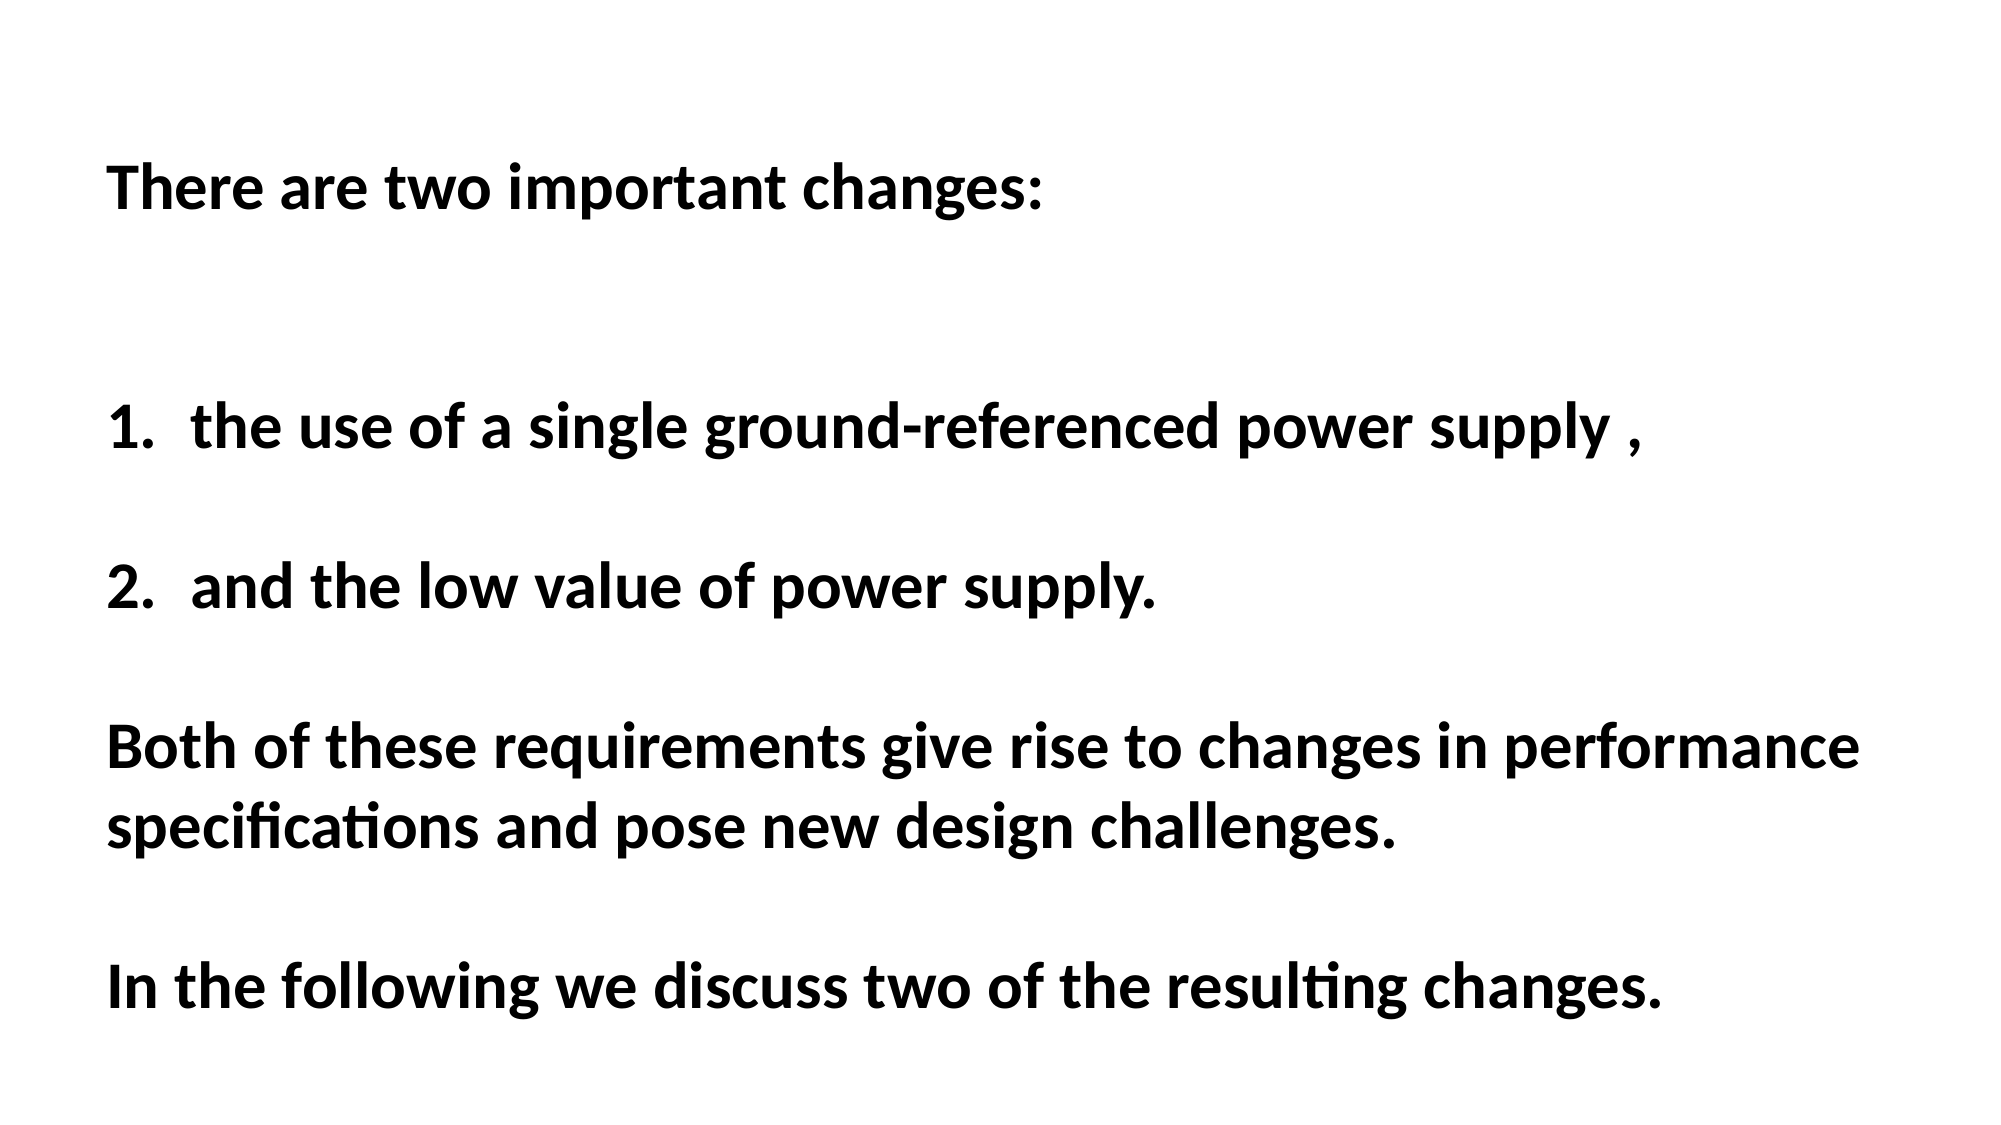

There are two important changes:

the use of a single ground-referenced power supply ,

and the low value of power supply.

Both of these requirements give rise to changes in performance specifications and pose new design challenges.

In the following we discuss two of the resulting changes.